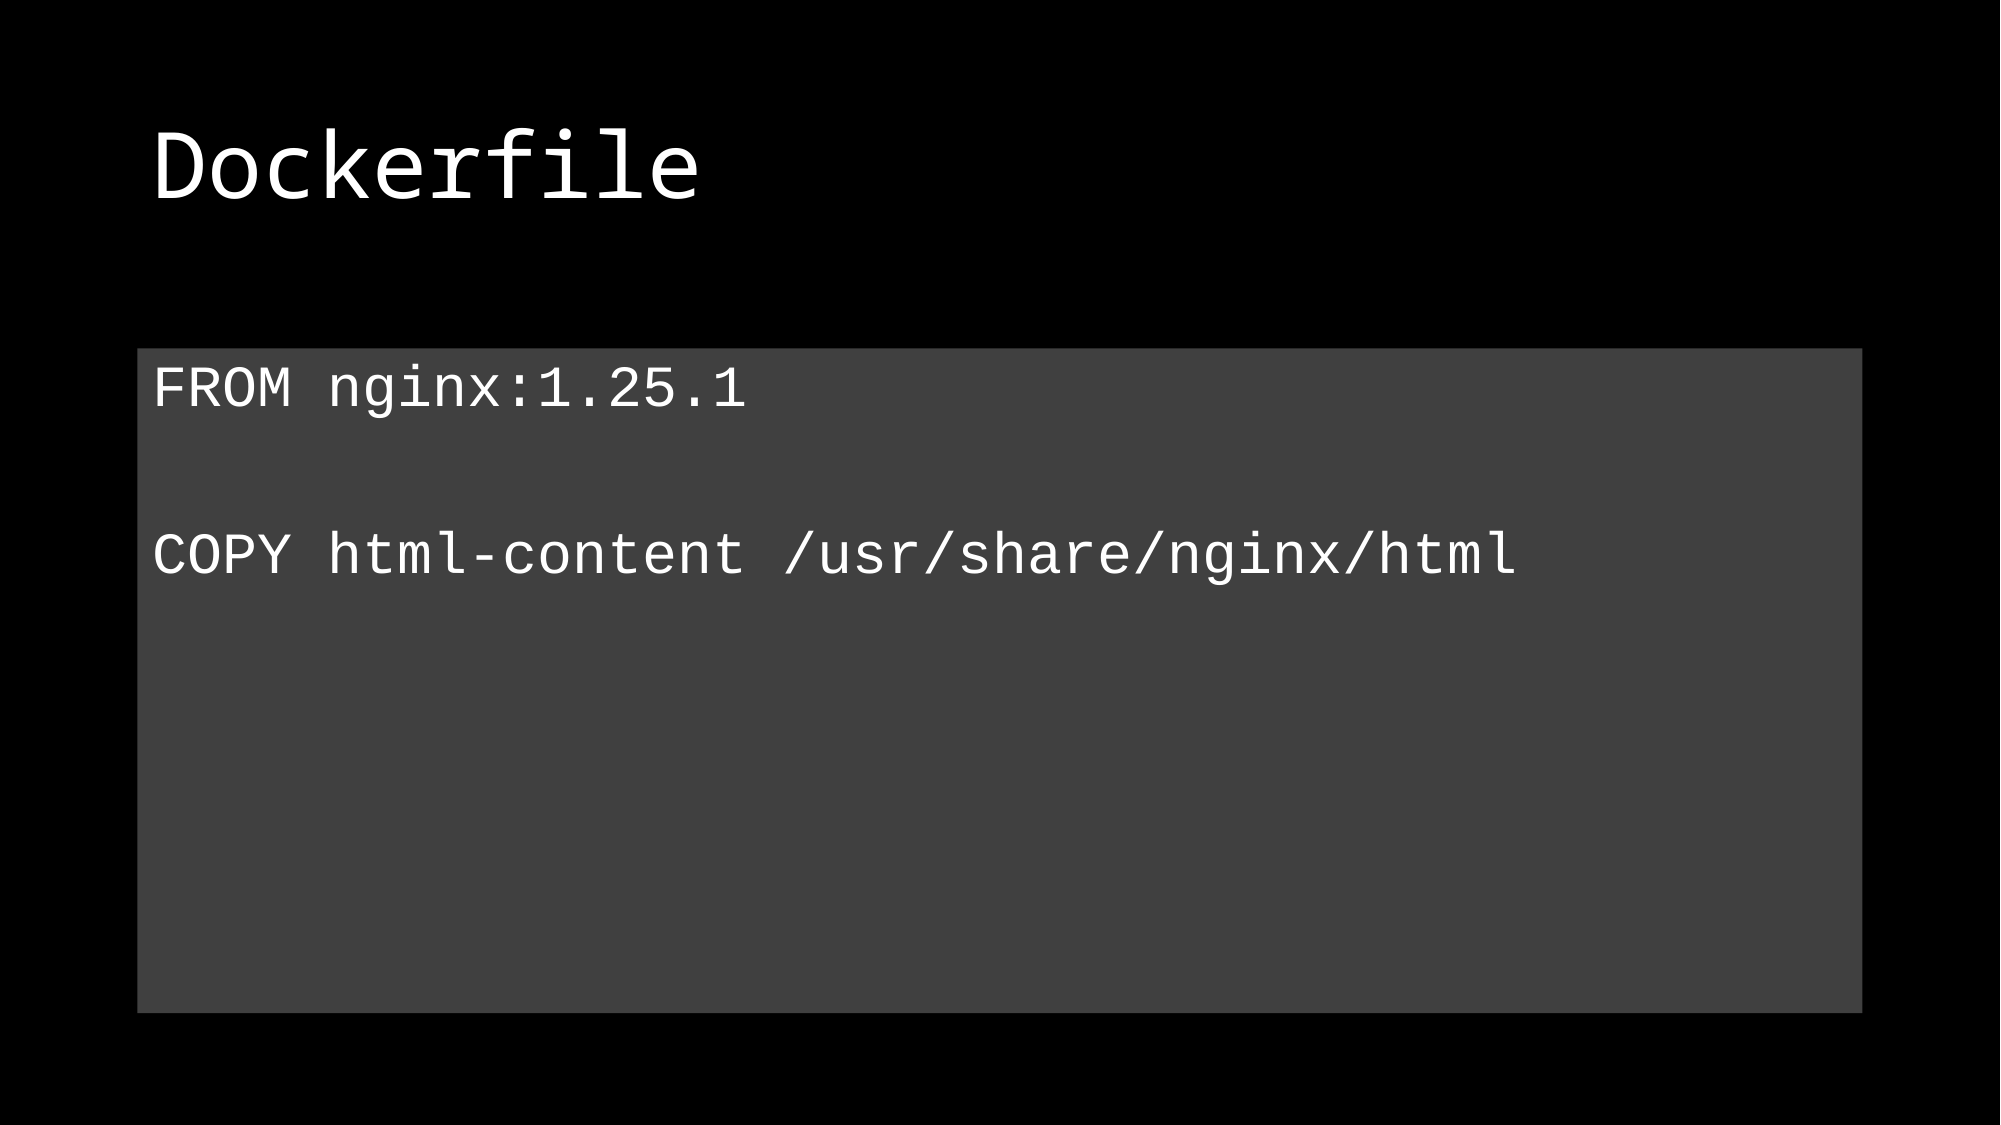

# Dockerfile
FROM nginx:1.25.1

COPY html-content /usr/share/nginx/html